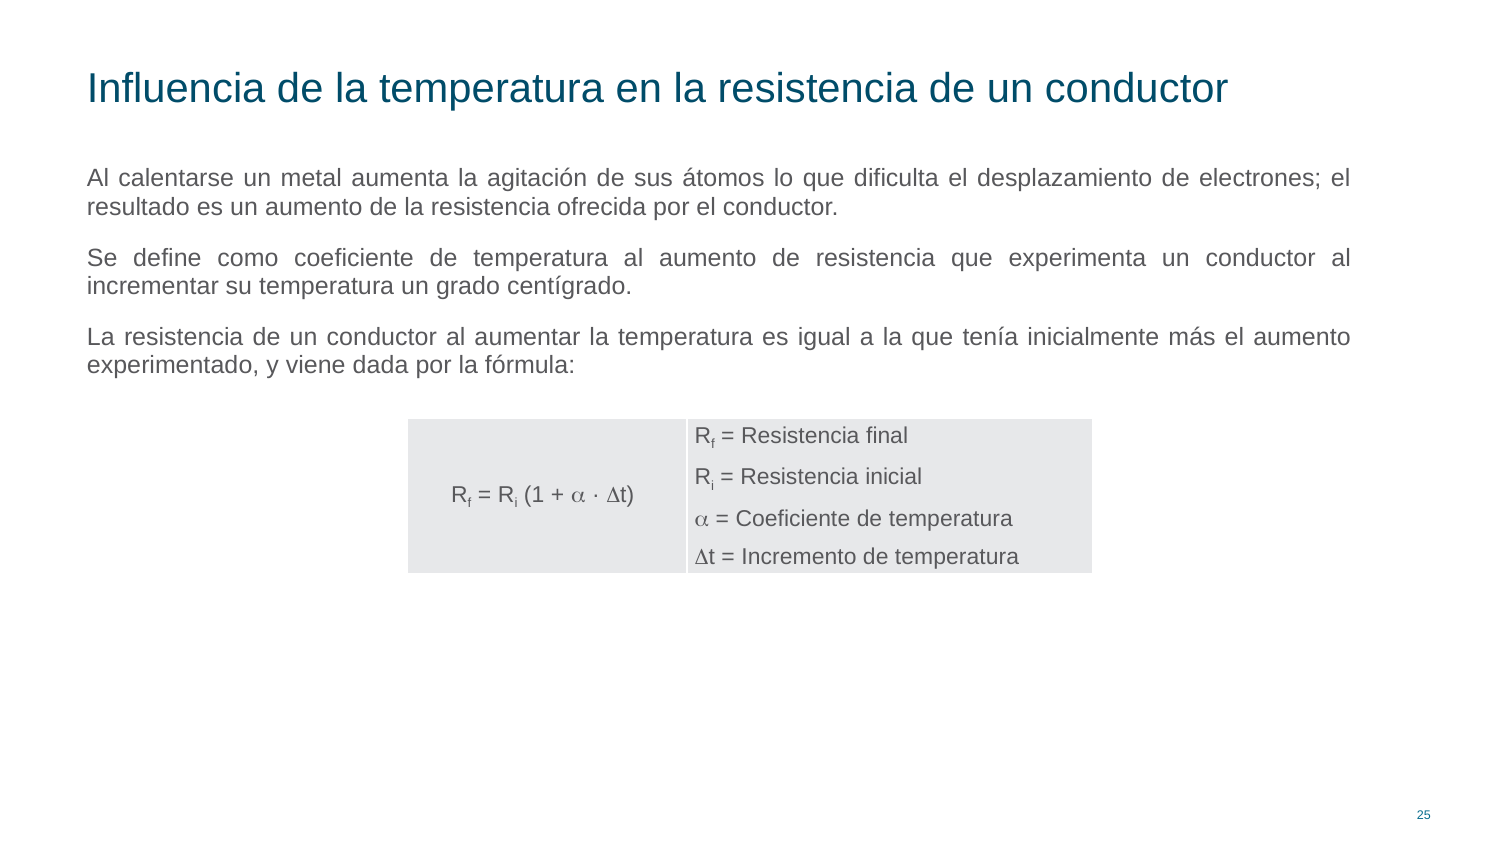

# Influencia de la temperatura en la resistencia de un conductor
Al calentarse un metal aumenta la agitación de sus átomos lo que dificulta el desplazamiento de electrones; el resultado es un aumento de la resistencia ofrecida por el conductor.
Se define como coeficiente de temperatura al aumento de resistencia que experimenta un conductor al incrementar su temperatura un grado centígrado.
La resistencia de un conductor al aumentar la temperatura es igual a la que tenía inicialmente más el aumento experimentado, y viene dada por la fórmula:

| Rf = Ri (1 + α · Δt) | Rf = Resistencia final Ri = Resistencia inicial α = Coeficiente de temperatura Δt = Incremento de temperatura |
| --- | --- |